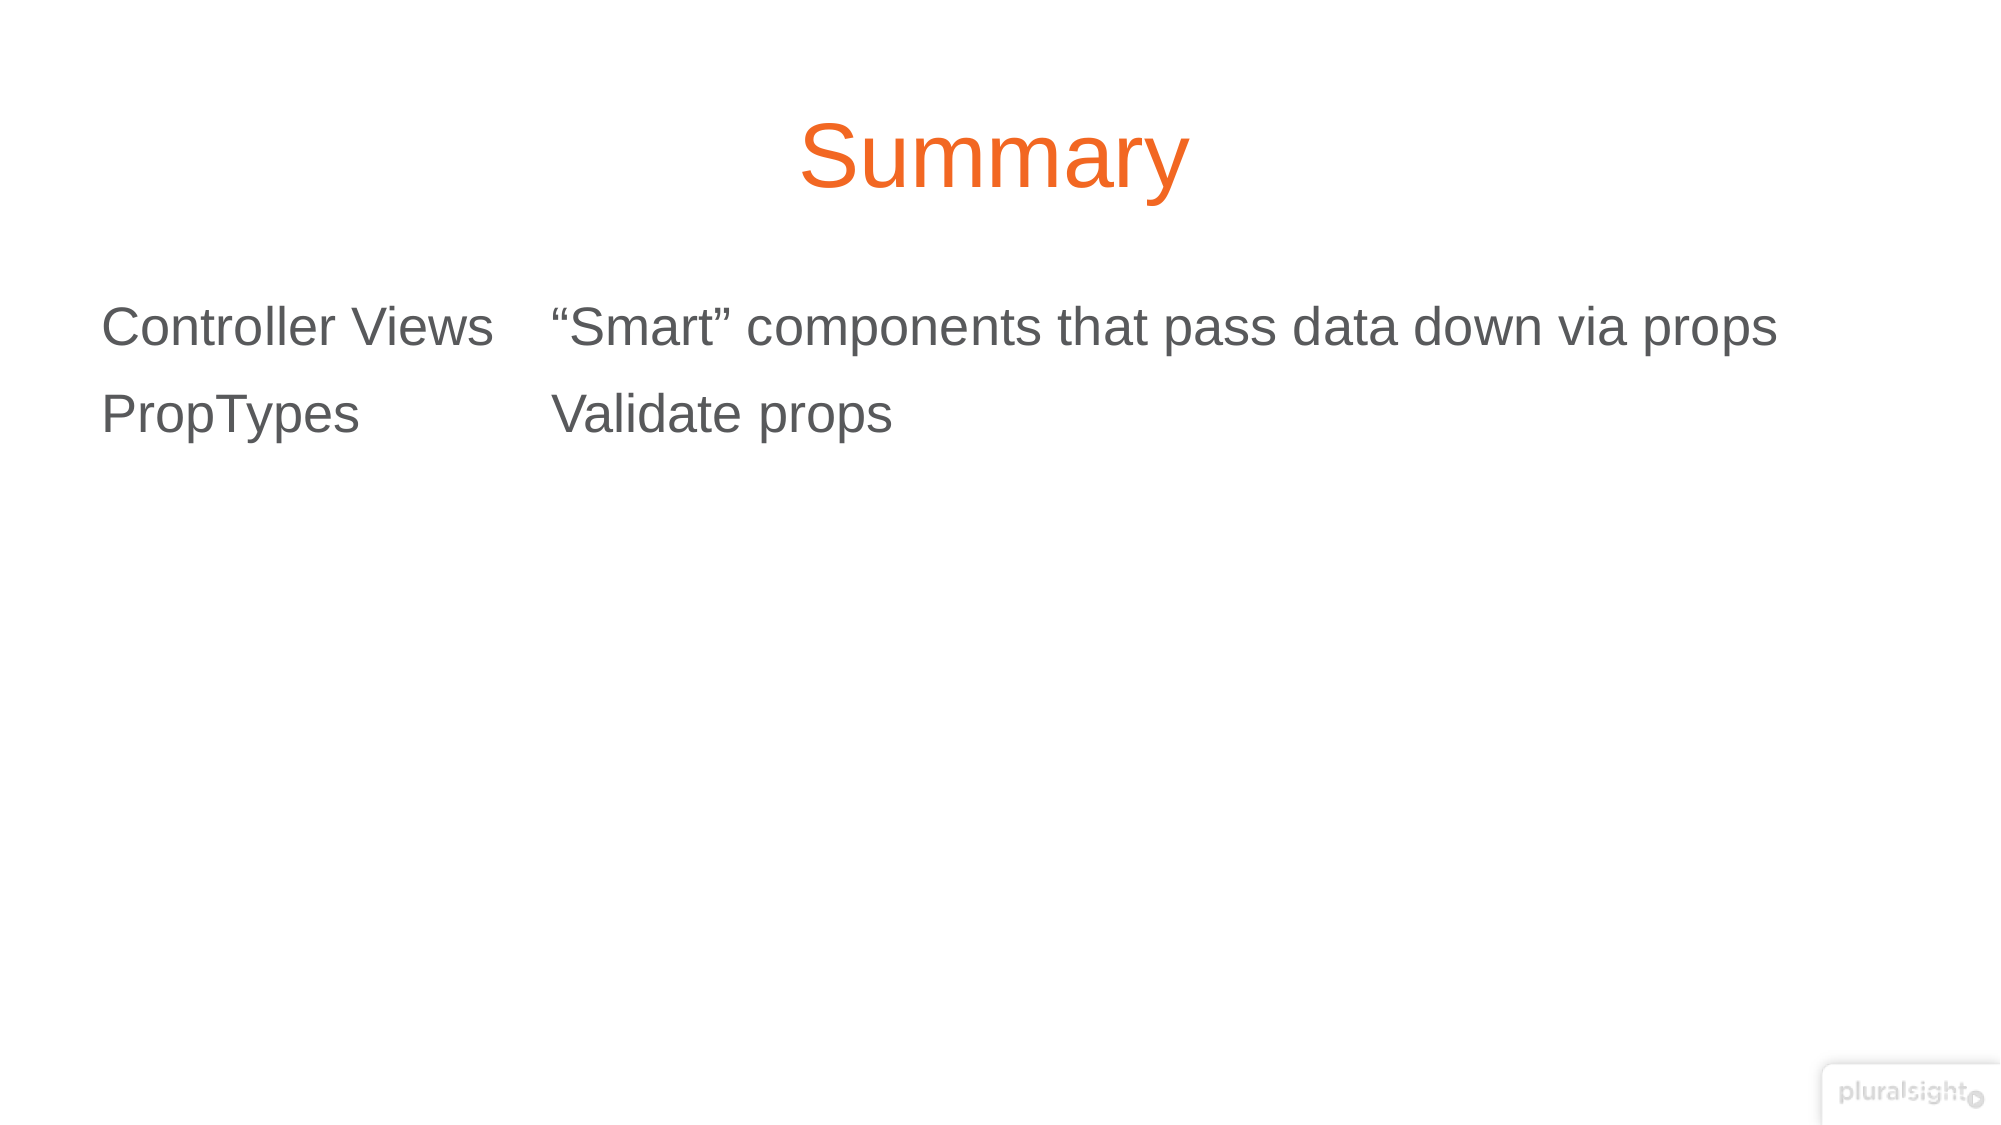

# Summary
Controller Views	“Smart” components that pass data down via props
PropTypes		Validate props